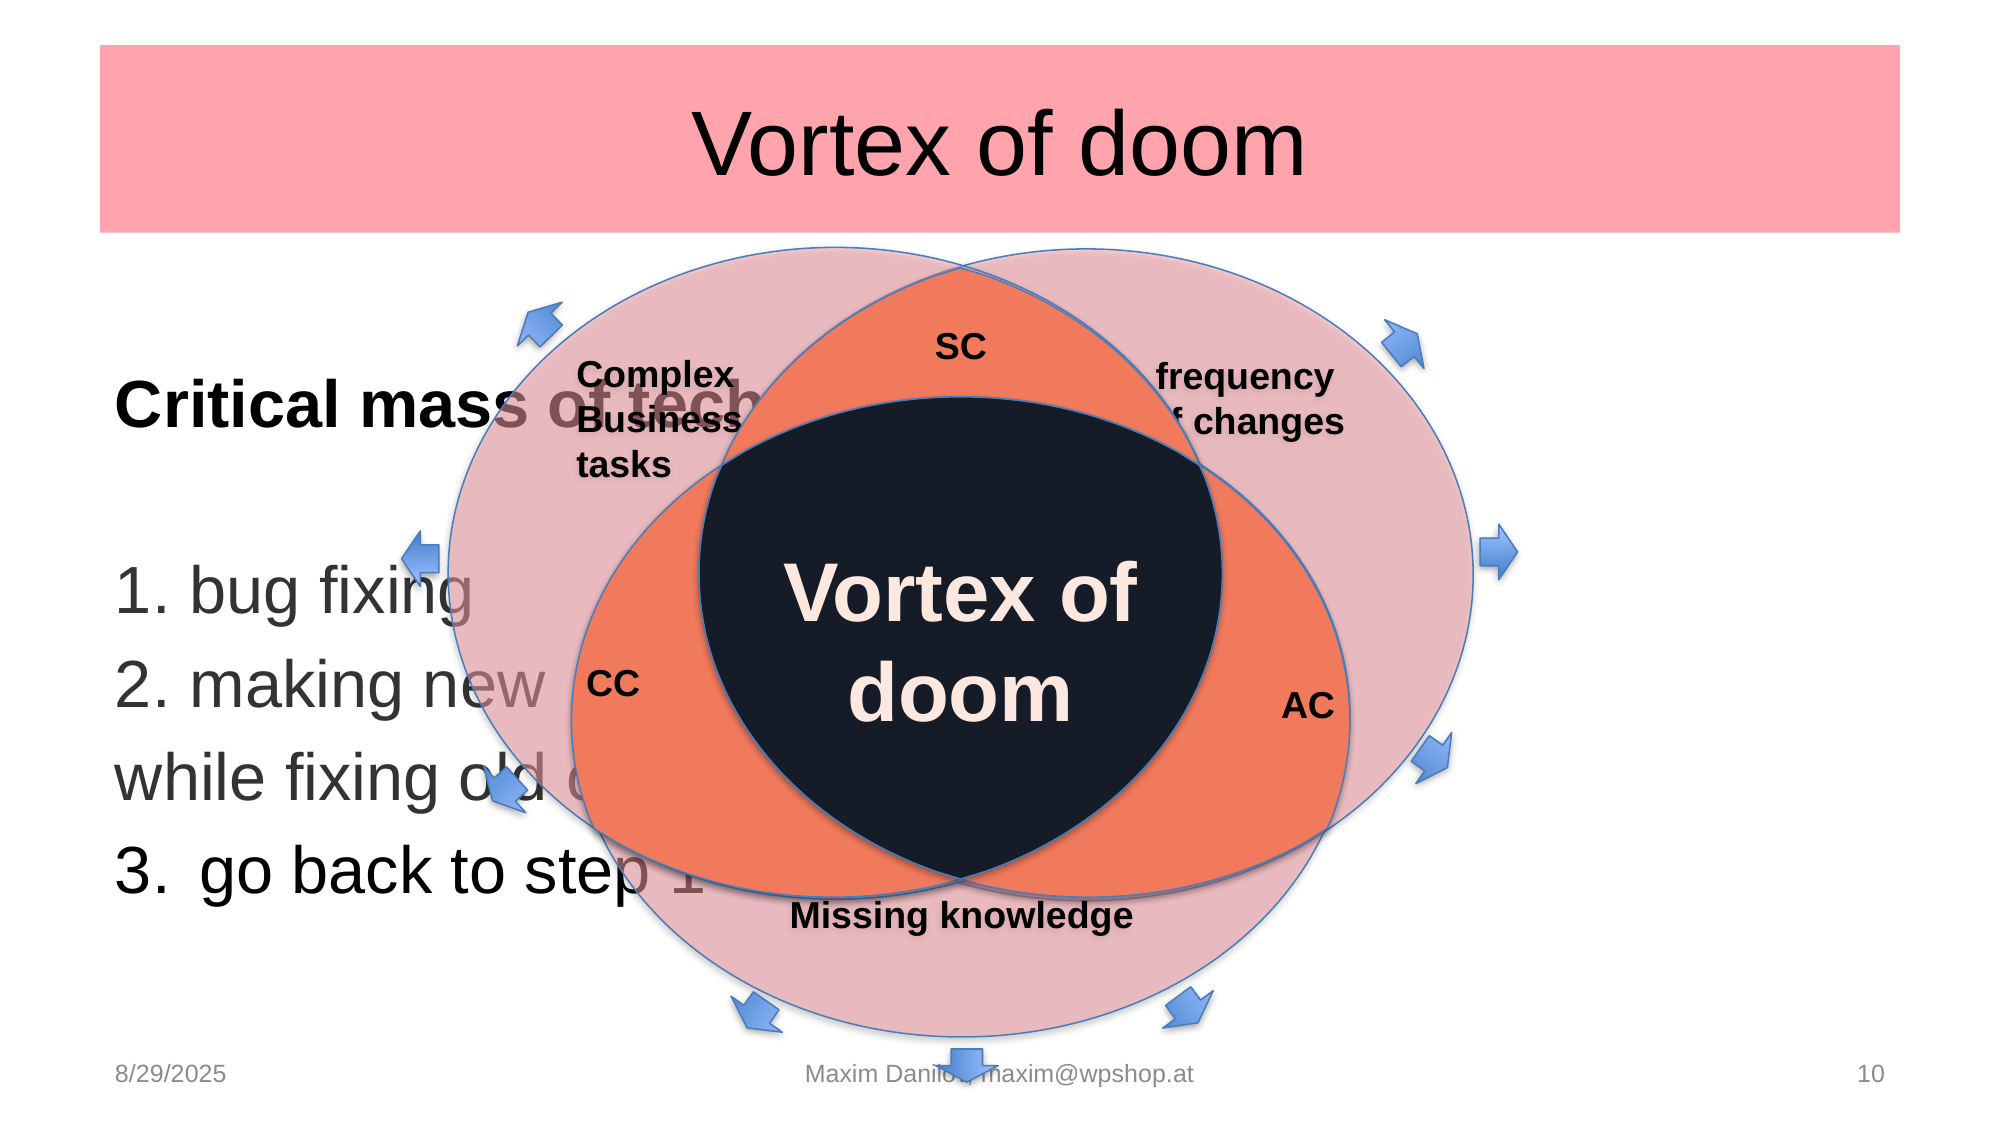

# Vortex of doom
Complex
Business
tasks
frequency
of changes
Critical mass of tech debt

bug fixing
making new  bugs
while fixing old ones
go back to step 1
SC

Missing knowledge
Vortex of doom
CC

AC

8/29/2025
Maxim Danilov, maxim@wpshop.at
10